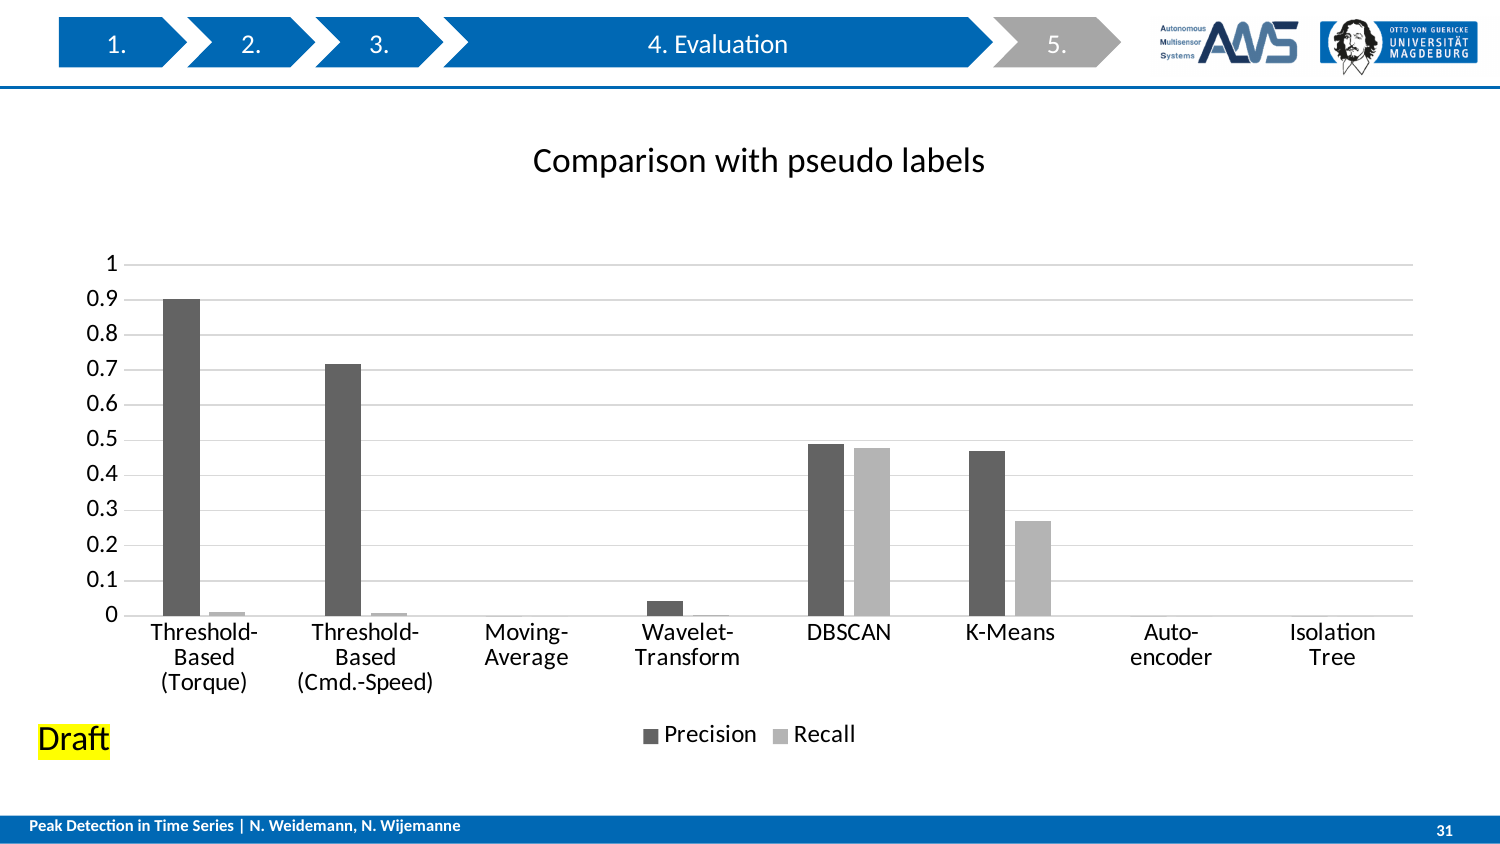

3.
4. Evaluation
1.
2.
5.
Comparison with pseudo labels

### Chart

| Category | Precision | Recall |
|---|---|---|
| Threshold-
Based
(Torque) | 0.903096439 | 0.012645301 |
| Threshold-
Based
(Cmd.-Speed) | 0.716946534 | 0.007267816 |
| Moving-
Average | 0.0 | 0.0 |
| Wavelet-
Transform | 0.043922537 | 0.00293982 |
| DBSCAN | 0.489152321 | 0.477996754 |
| K-Means | 0.469192251 | 0.271473861 |
| Auto-
encoder | 0.0 | 0.0 |
| Isolation
Tree | 0.0 | 0.0 |
Draft
Peak Detection in Time Series | N. Weidemann, N. Wijemanne
31